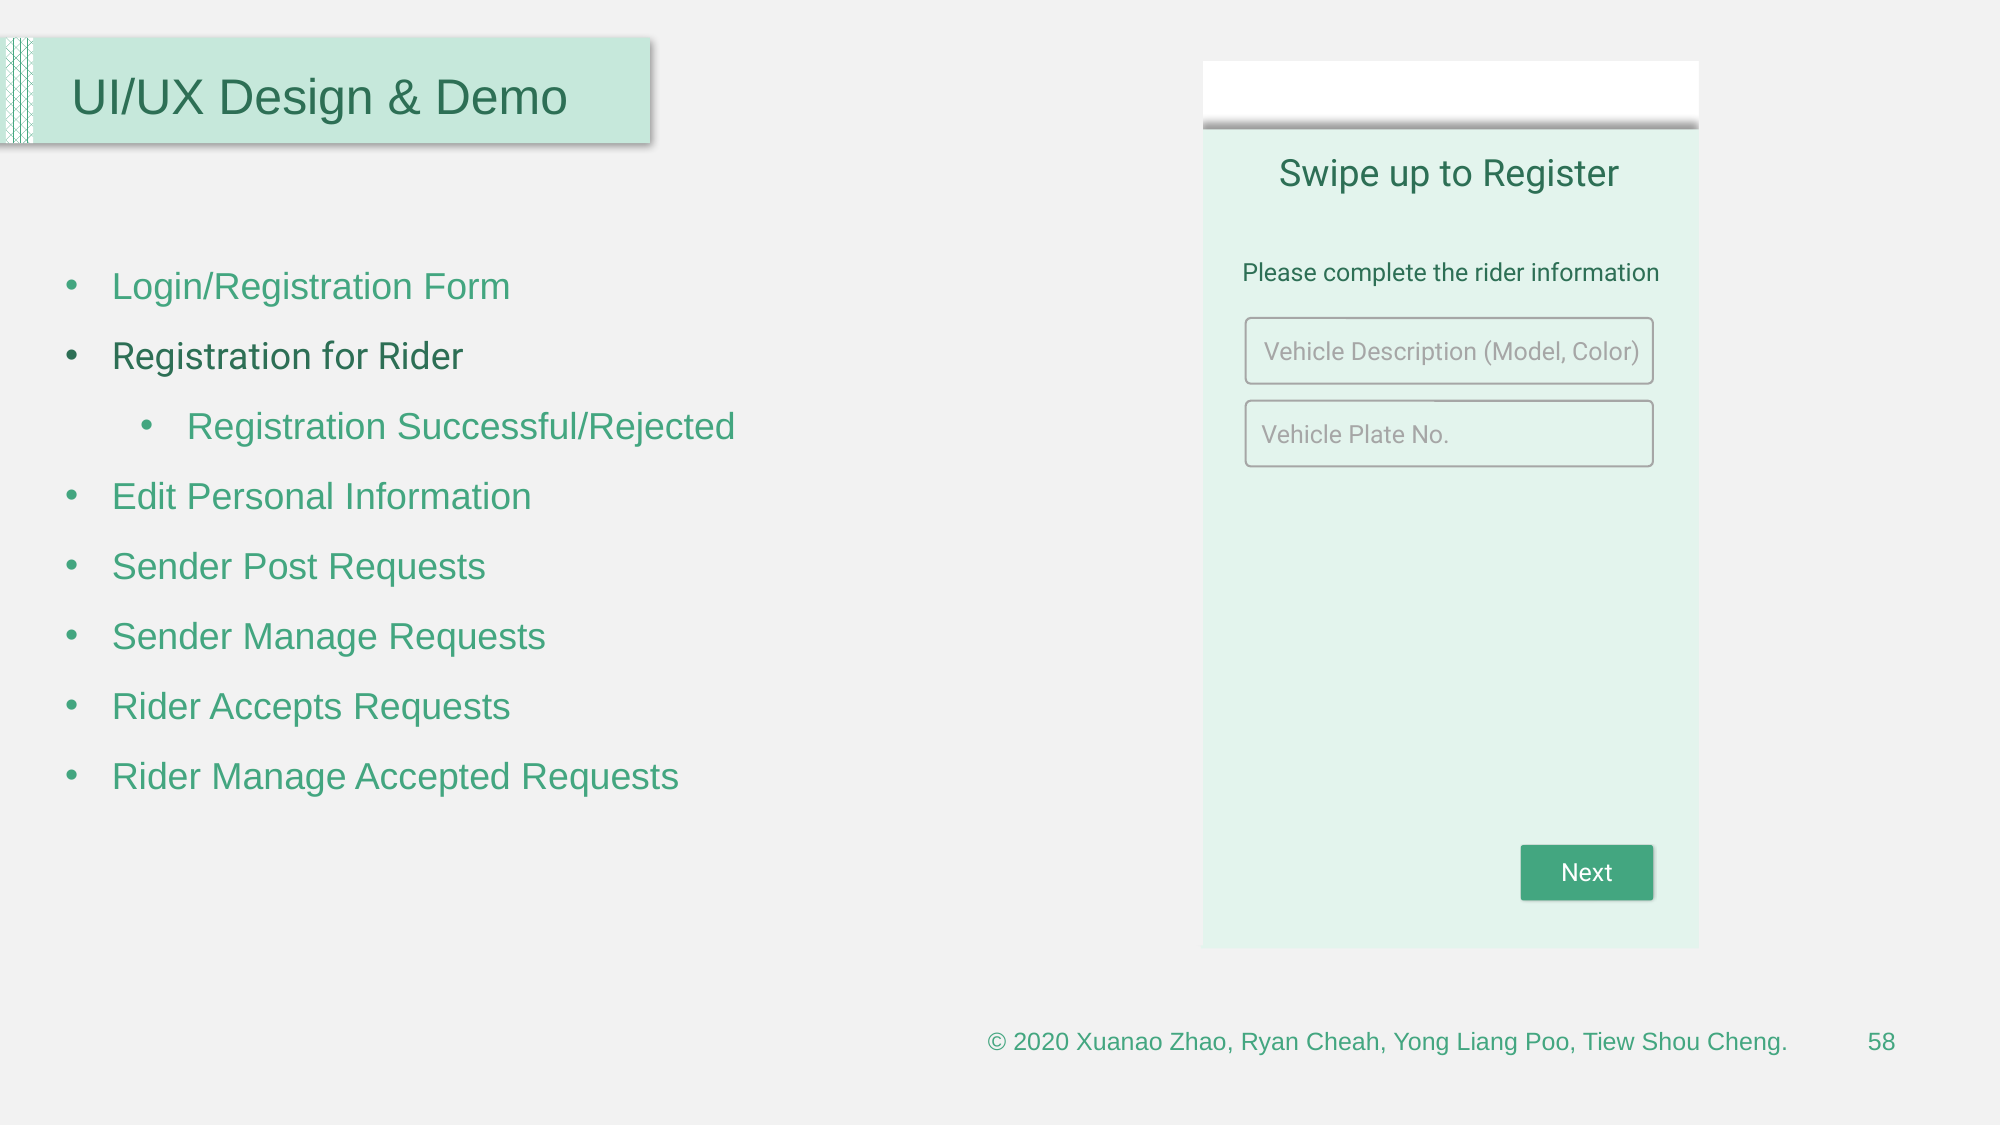

UI/UX Design & Demo

Swipe up to Register
Logo
Please complete the rider information
Username
Login/Registration Form
Registration for Rider
Registration Successful/Rejected
Edit Personal Information
Sender Post Requests
Sender Manage Requests
Rider Accepts Requests
Rider Manage Accepted Requests

John

E-mail
Vehicle Description (Model, Color)

John123@example.com

Username

Password
Vehicle Plate No.

••••••••••••

Password
Re-Enter Password

••••••••••••

Login
I’m a …

Sender

Rider

Next

© 2020 Xuanao Zhao, Ryan Cheah, Yong Liang Poo, Tiew Shou Cheng.
58